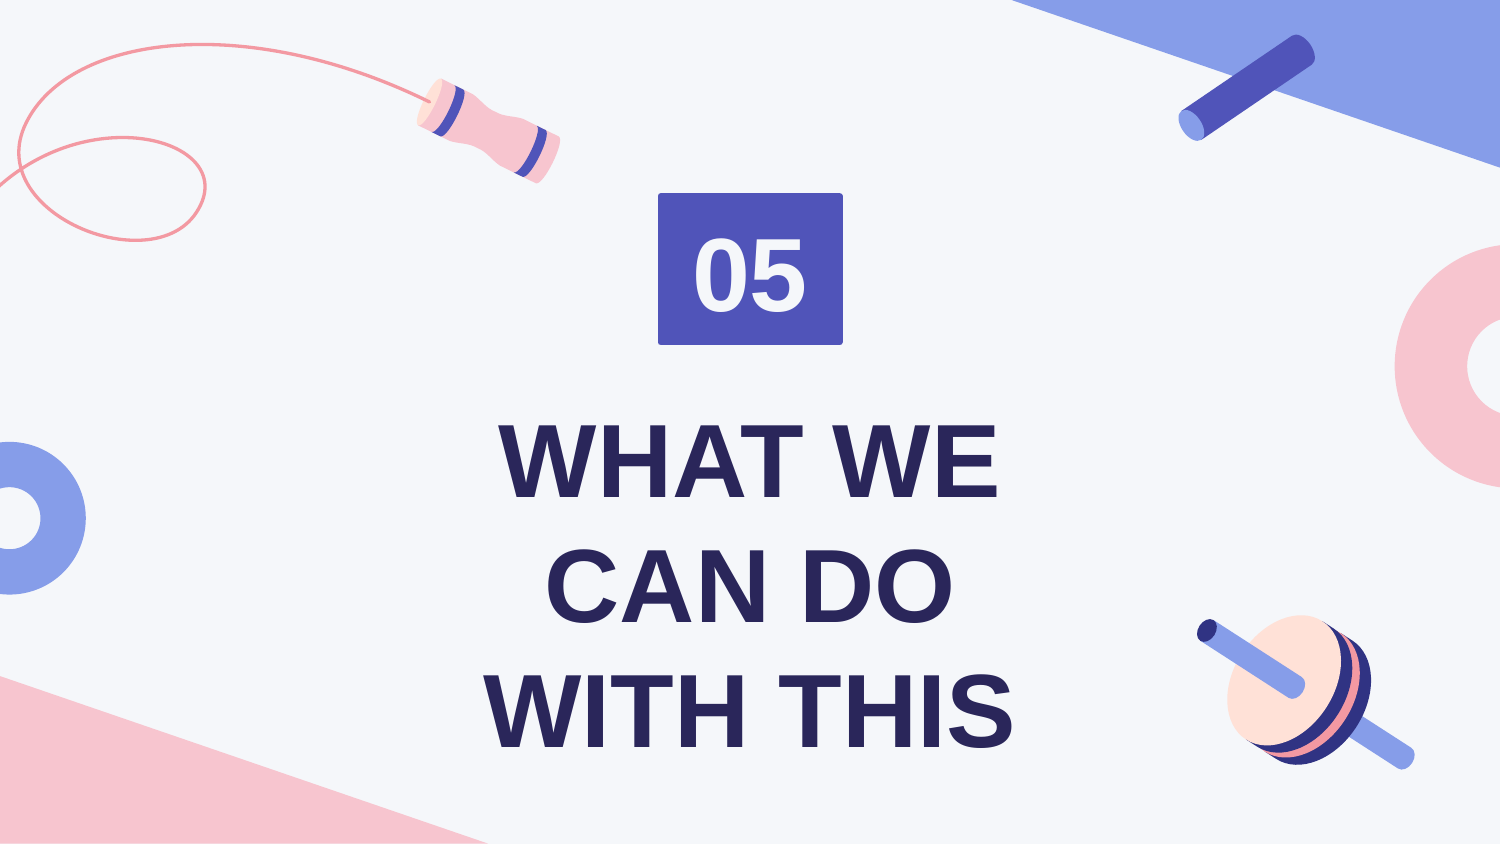

05
# WHAT WE CAN DO WITH THIS